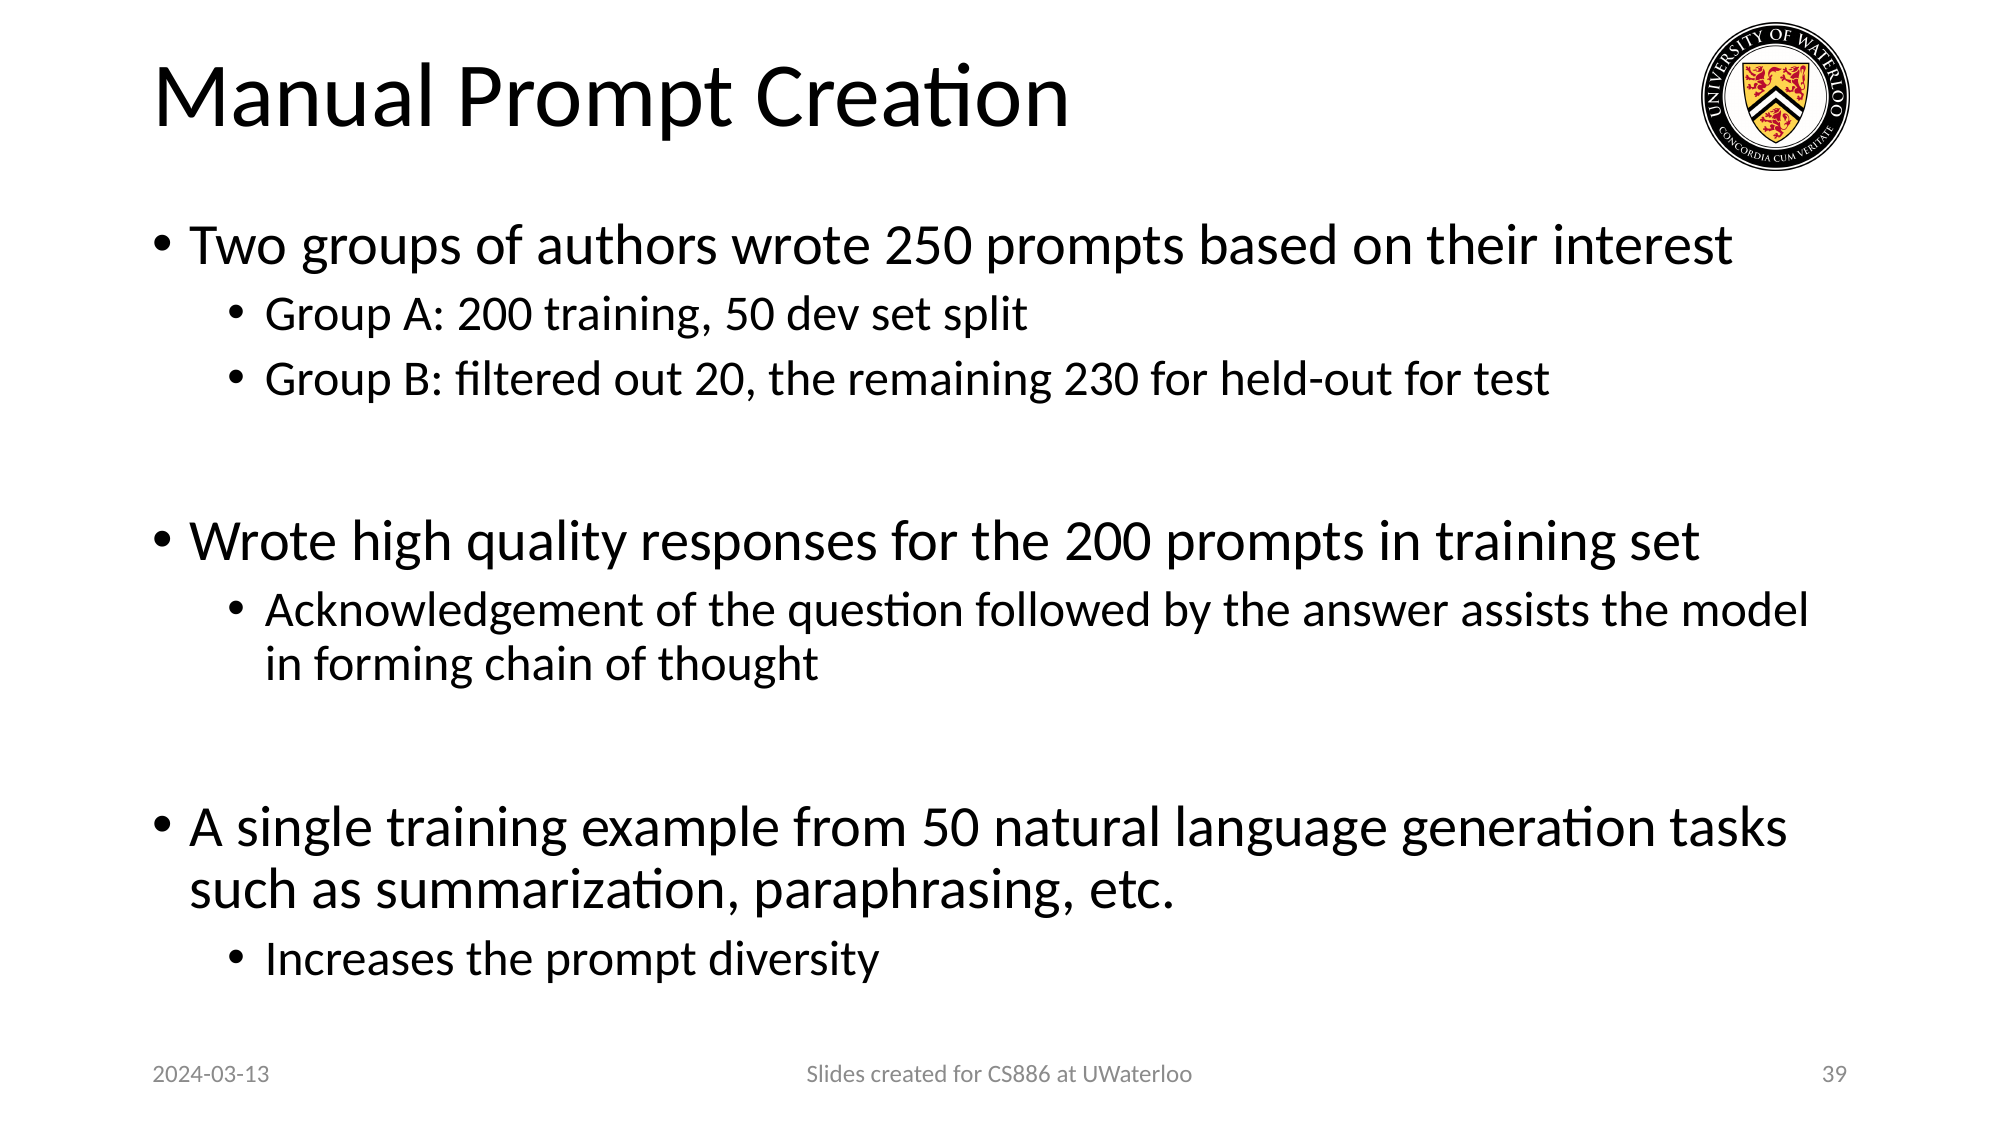

# Manual Prompt Creation
Two groups of authors wrote 250 prompts based on their interest
Group A: 200 training, 50 dev set split
Group B: filtered out 20, the remaining 230 for held-out for test

Wrote high quality responses for the 200 prompts in training set
Acknowledgement of the question followed by the answer assists the model in forming chain of thought

A single training example from 50 natural language generation tasks such as summarization, paraphrasing, etc.
Increases the prompt diversity

2024-03-13
Slides created for CS886 at UWaterloo
39